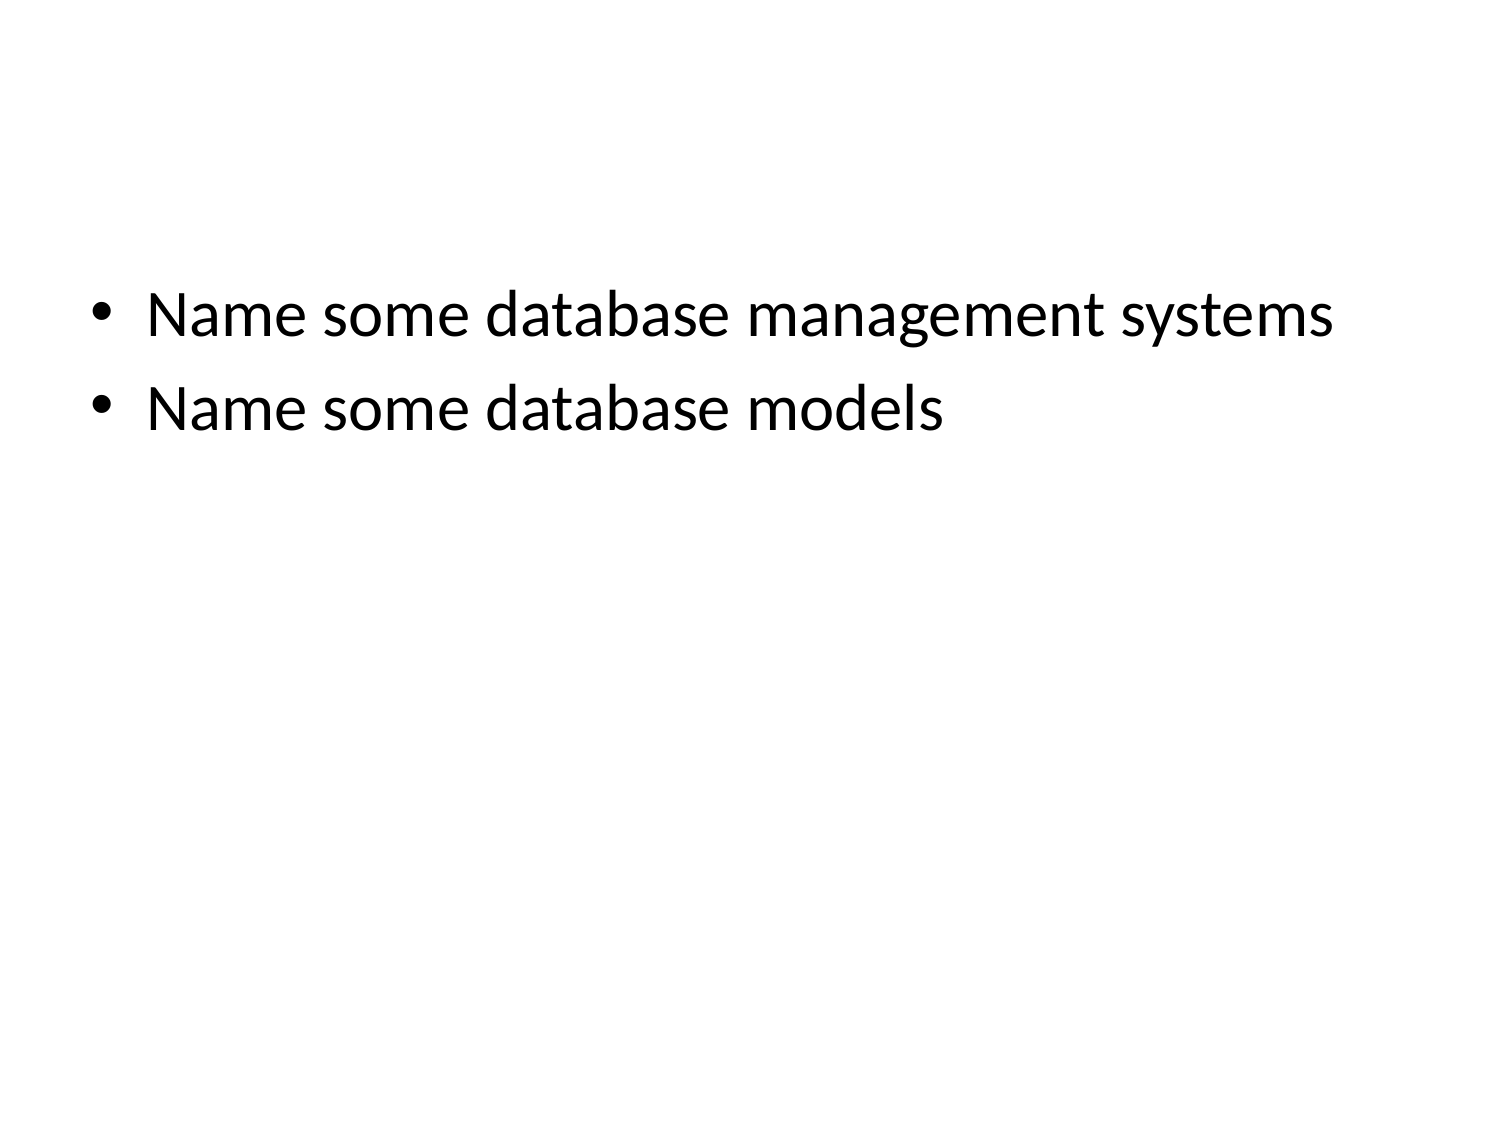

#
Name some database management systems
Name some database models